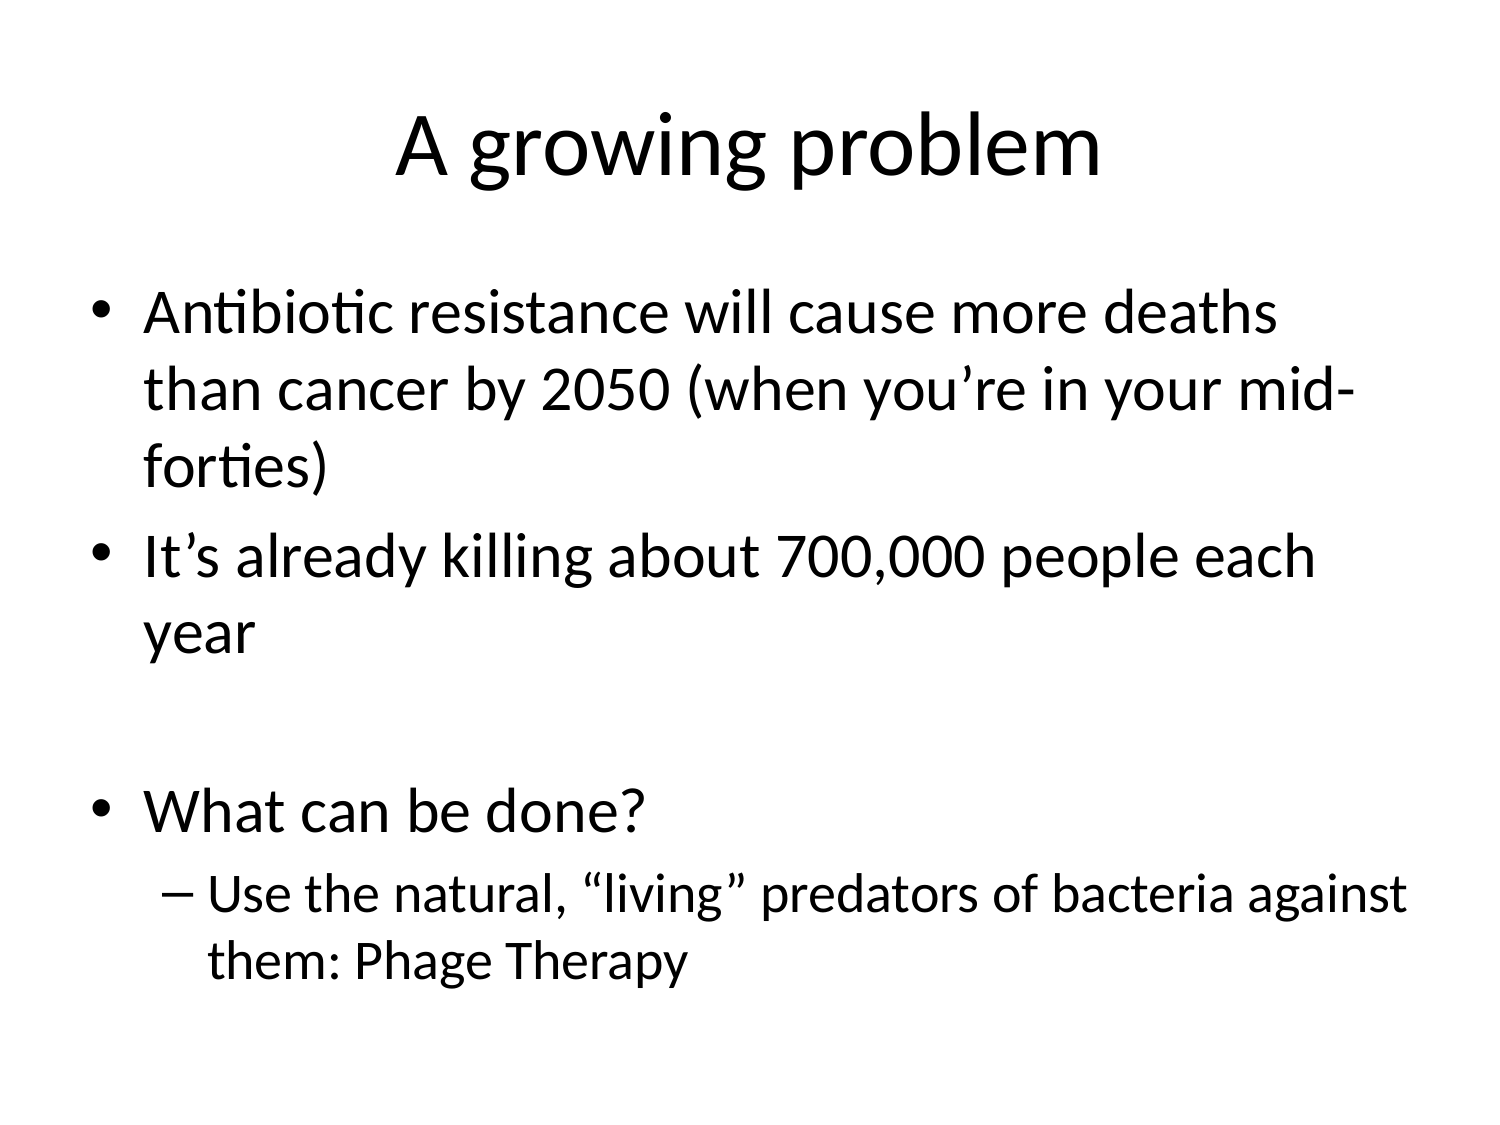

# A growing problem
Antibiotic resistance will cause more deaths than cancer by 2050 (when you’re in your mid-forties)
It’s already killing about 700,000 people each year

What can be done?
Use the natural, “living” predators of bacteria against them: Phage Therapy